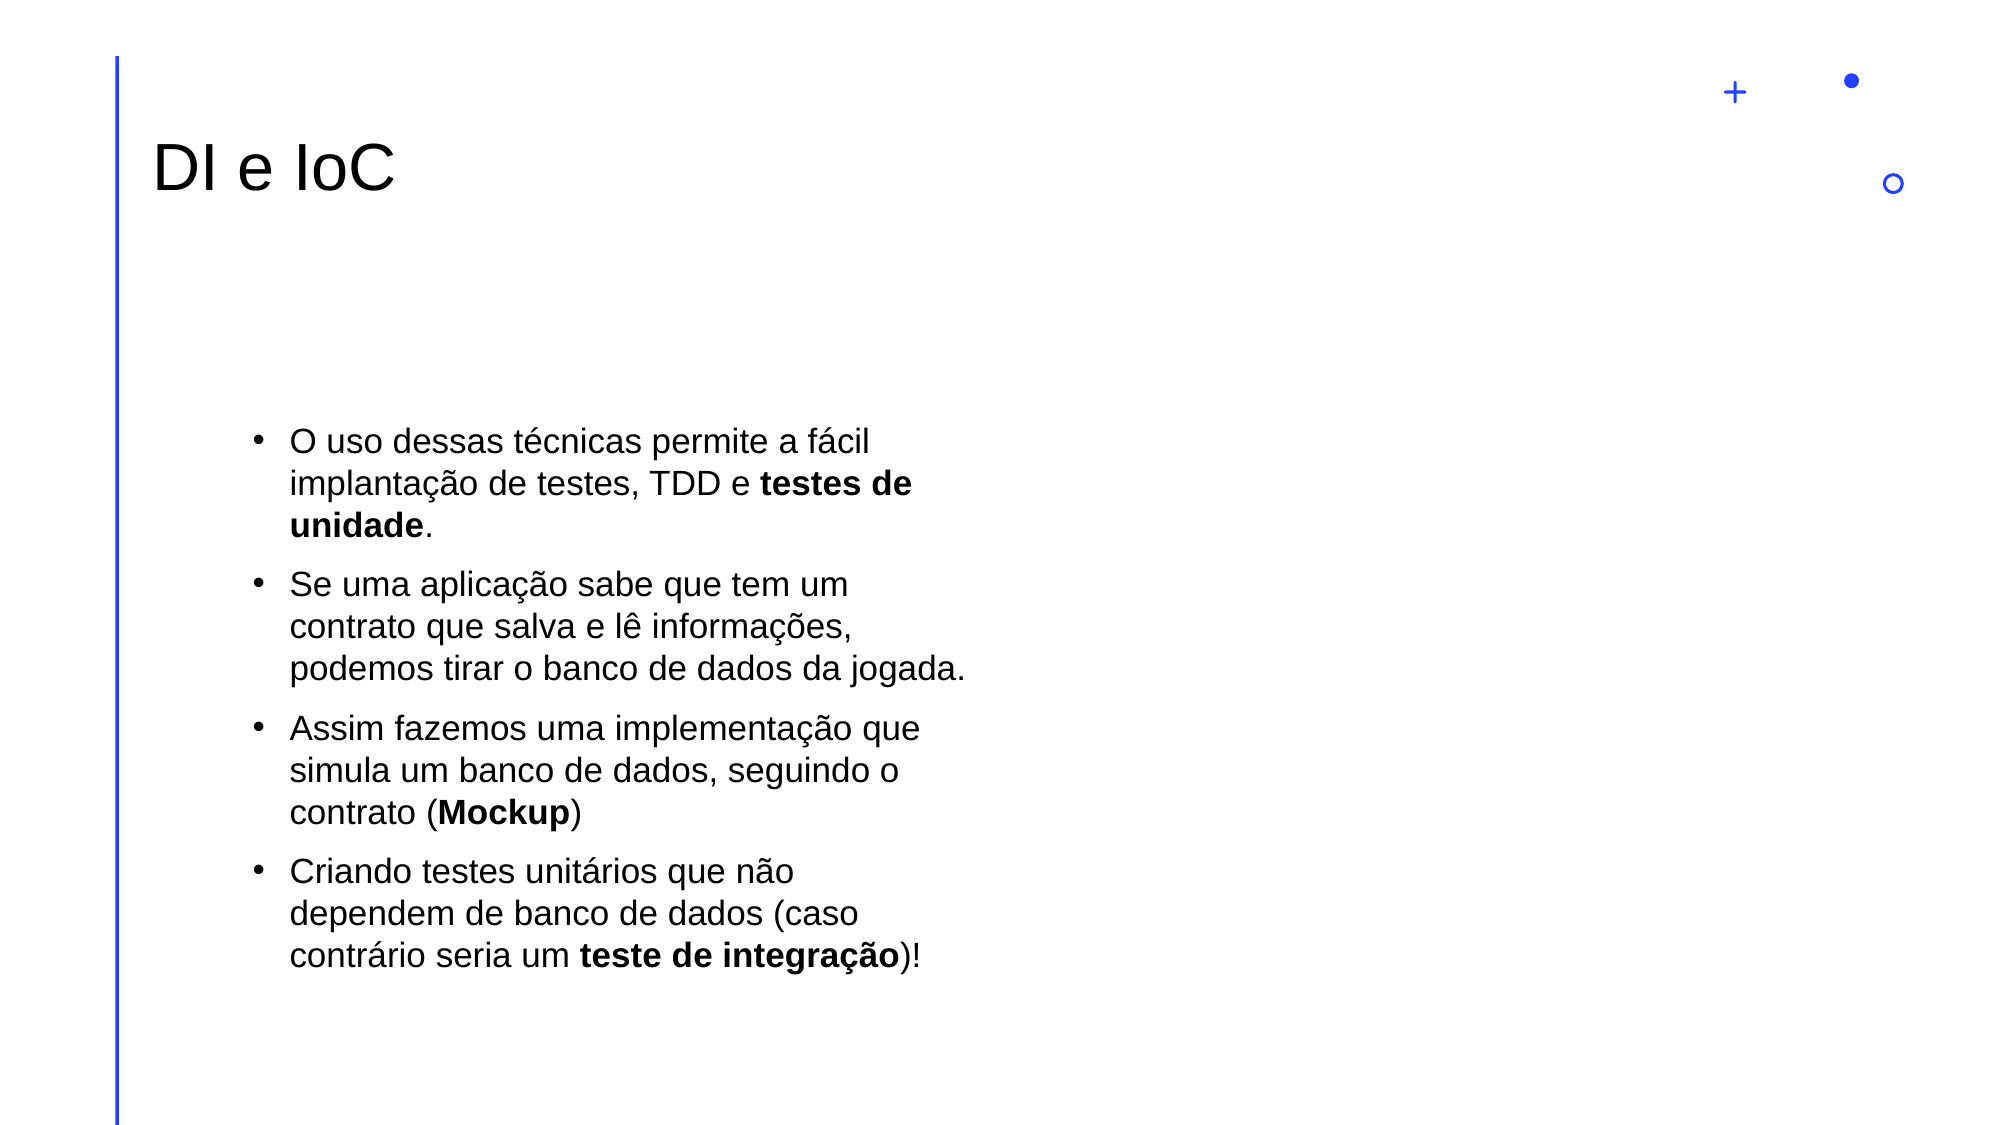

# DI e IoC
O uso dessas técnicas permite a fácil implantação de testes, TDD e testes de unidade.
Se uma aplicação sabe que tem um contrato que salva e lê informações, podemos tirar o banco de dados da jogada.
Assim fazemos uma implementação que simula um banco de dados, seguindo o contrato (Mockup)
Criando testes unitários que não dependem de banco de dados (caso contrário seria um teste de integração)!